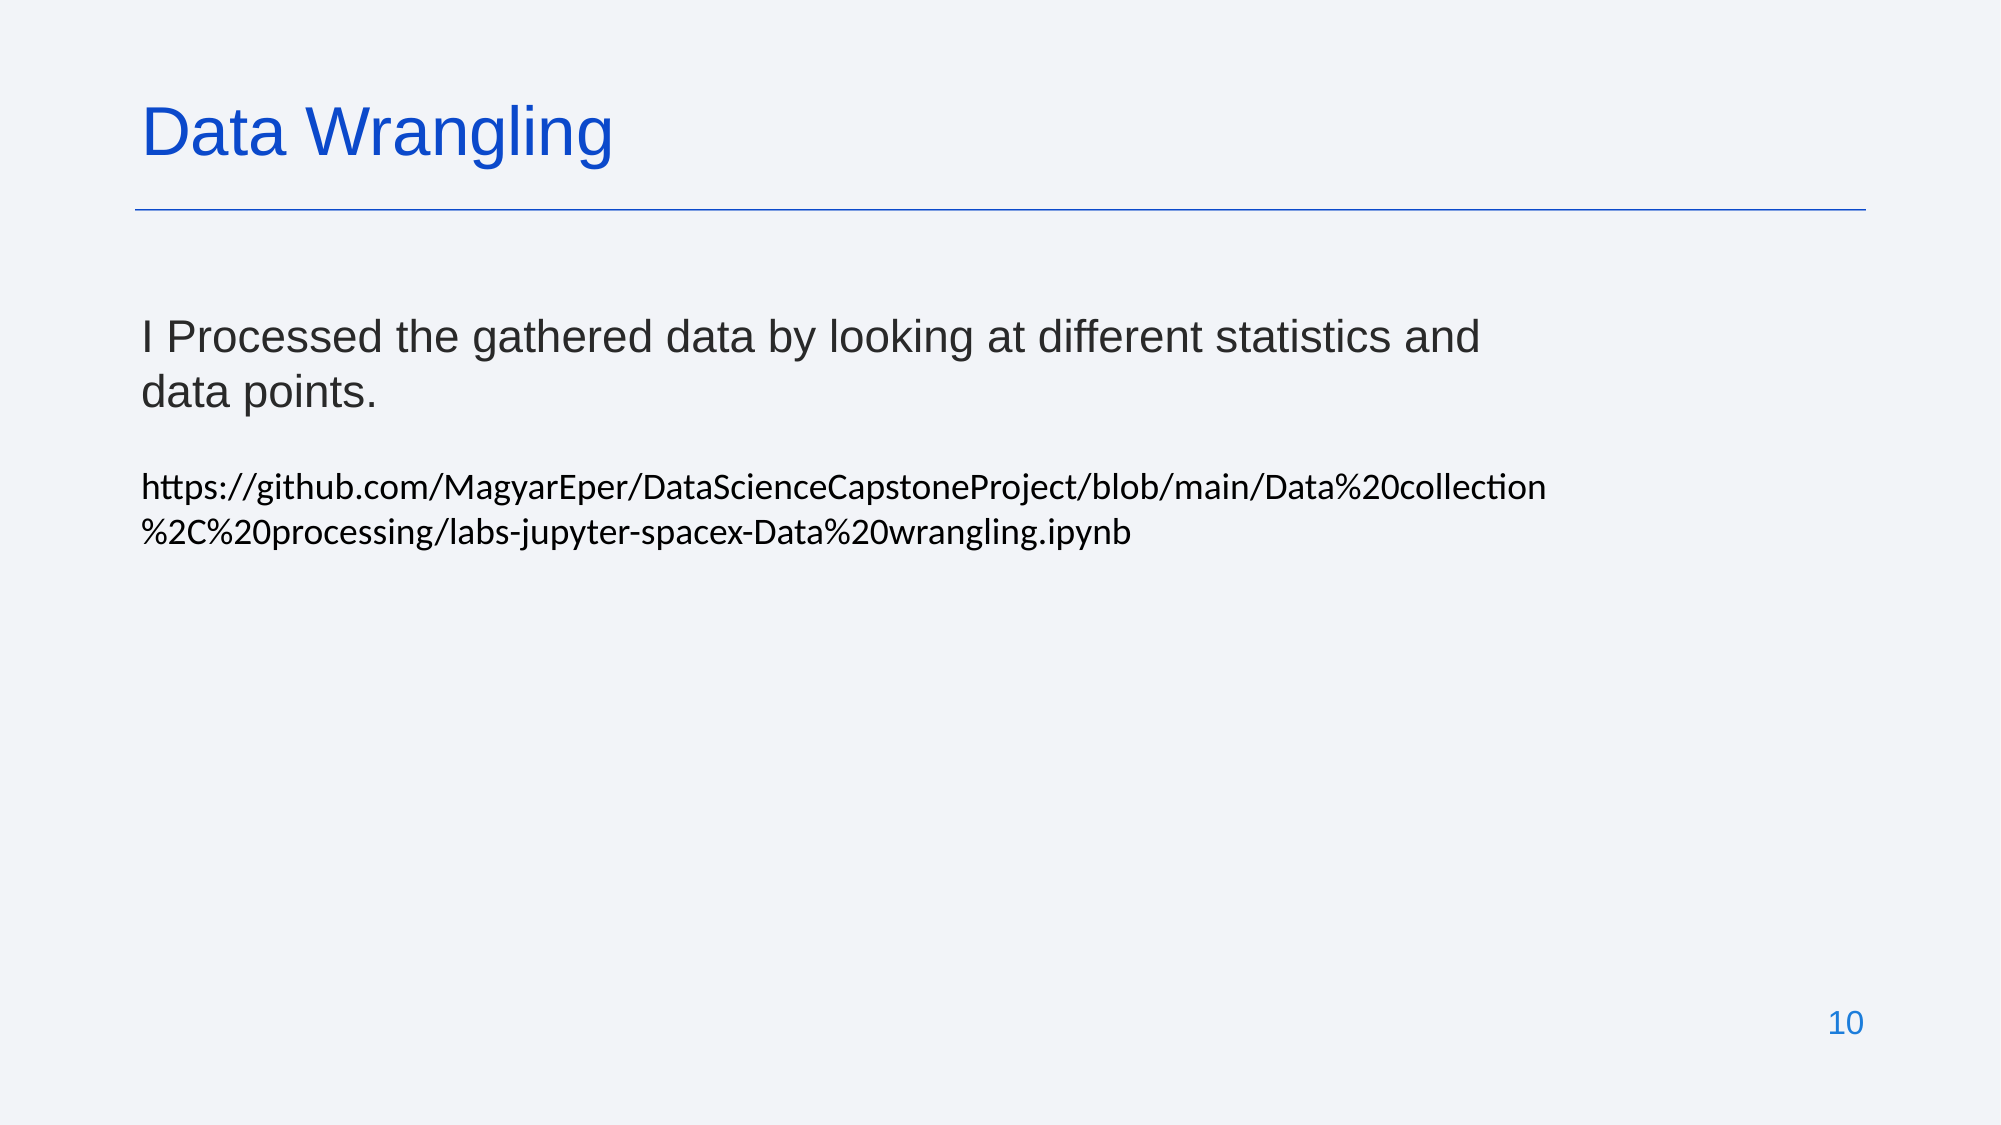

Data Wrangling
I Processed the gathered data by looking at different statistics and data points.

https://github.com/MagyarEper/DataScienceCapstoneProject/blob/main/Data%20collection%2C%20processing/labs-jupyter-spacex-Data%20wrangling.ipynb
10